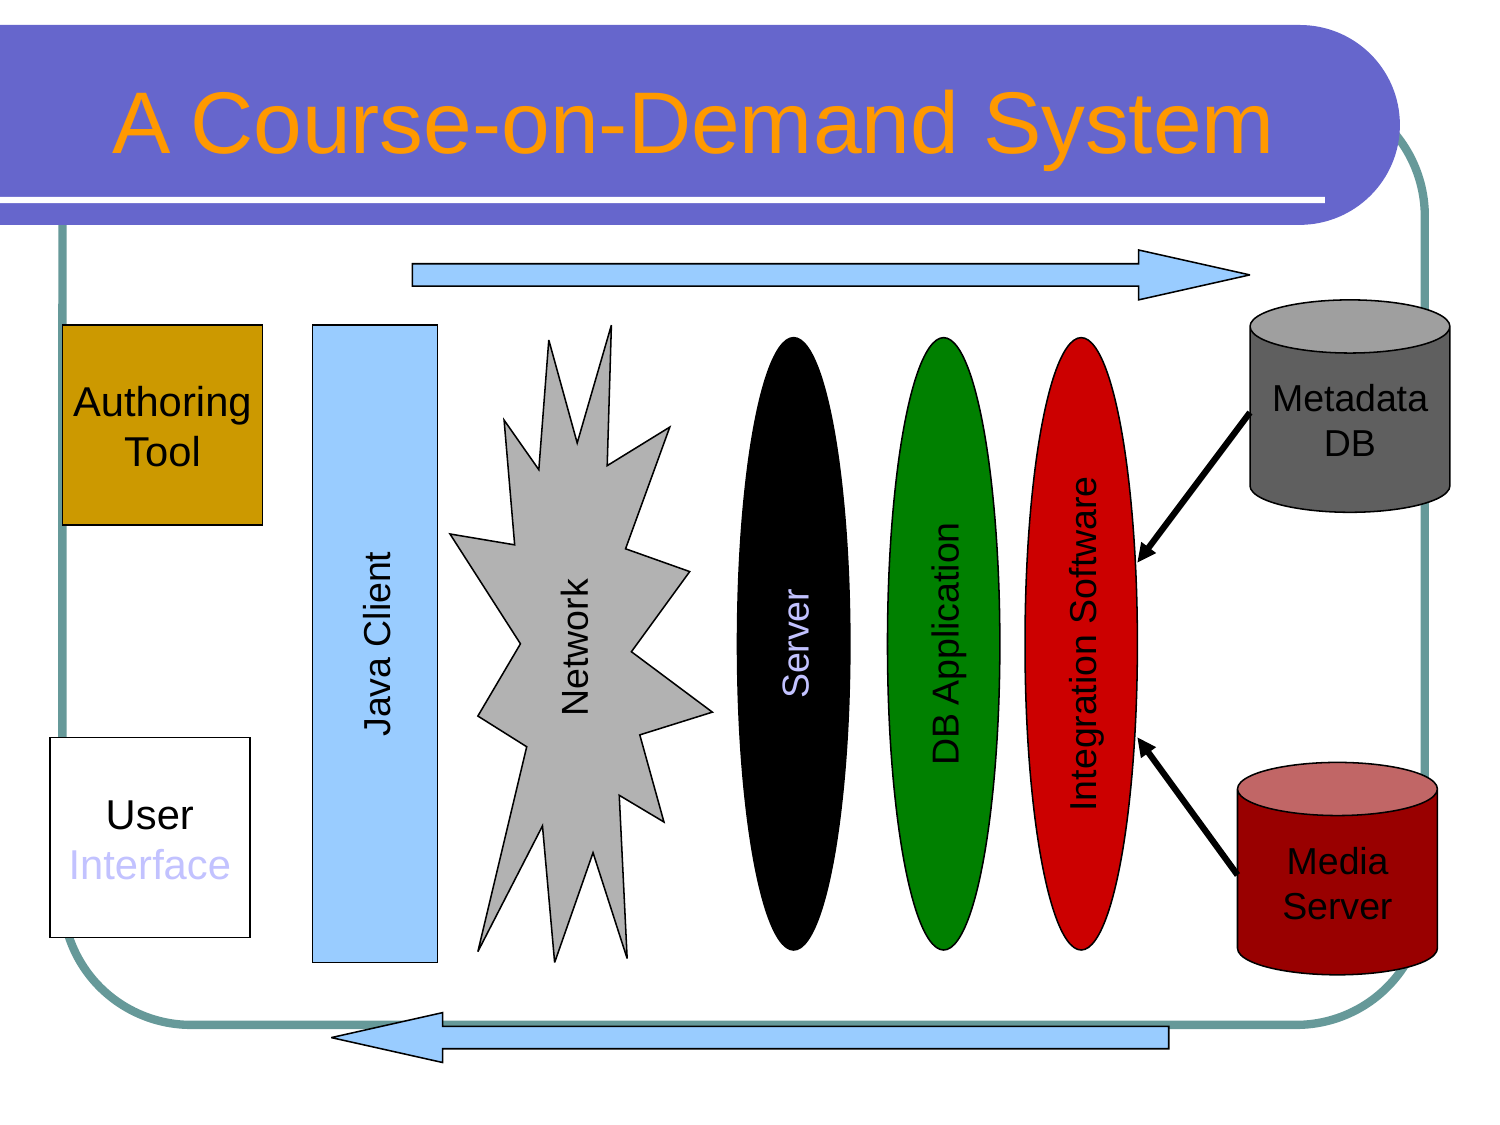

# A Course-on-Demand System

Metadata
DB
Authoring
Tool
Java Client

Network
Server
DB Application
Integration Software
User
Interface

Media
Server